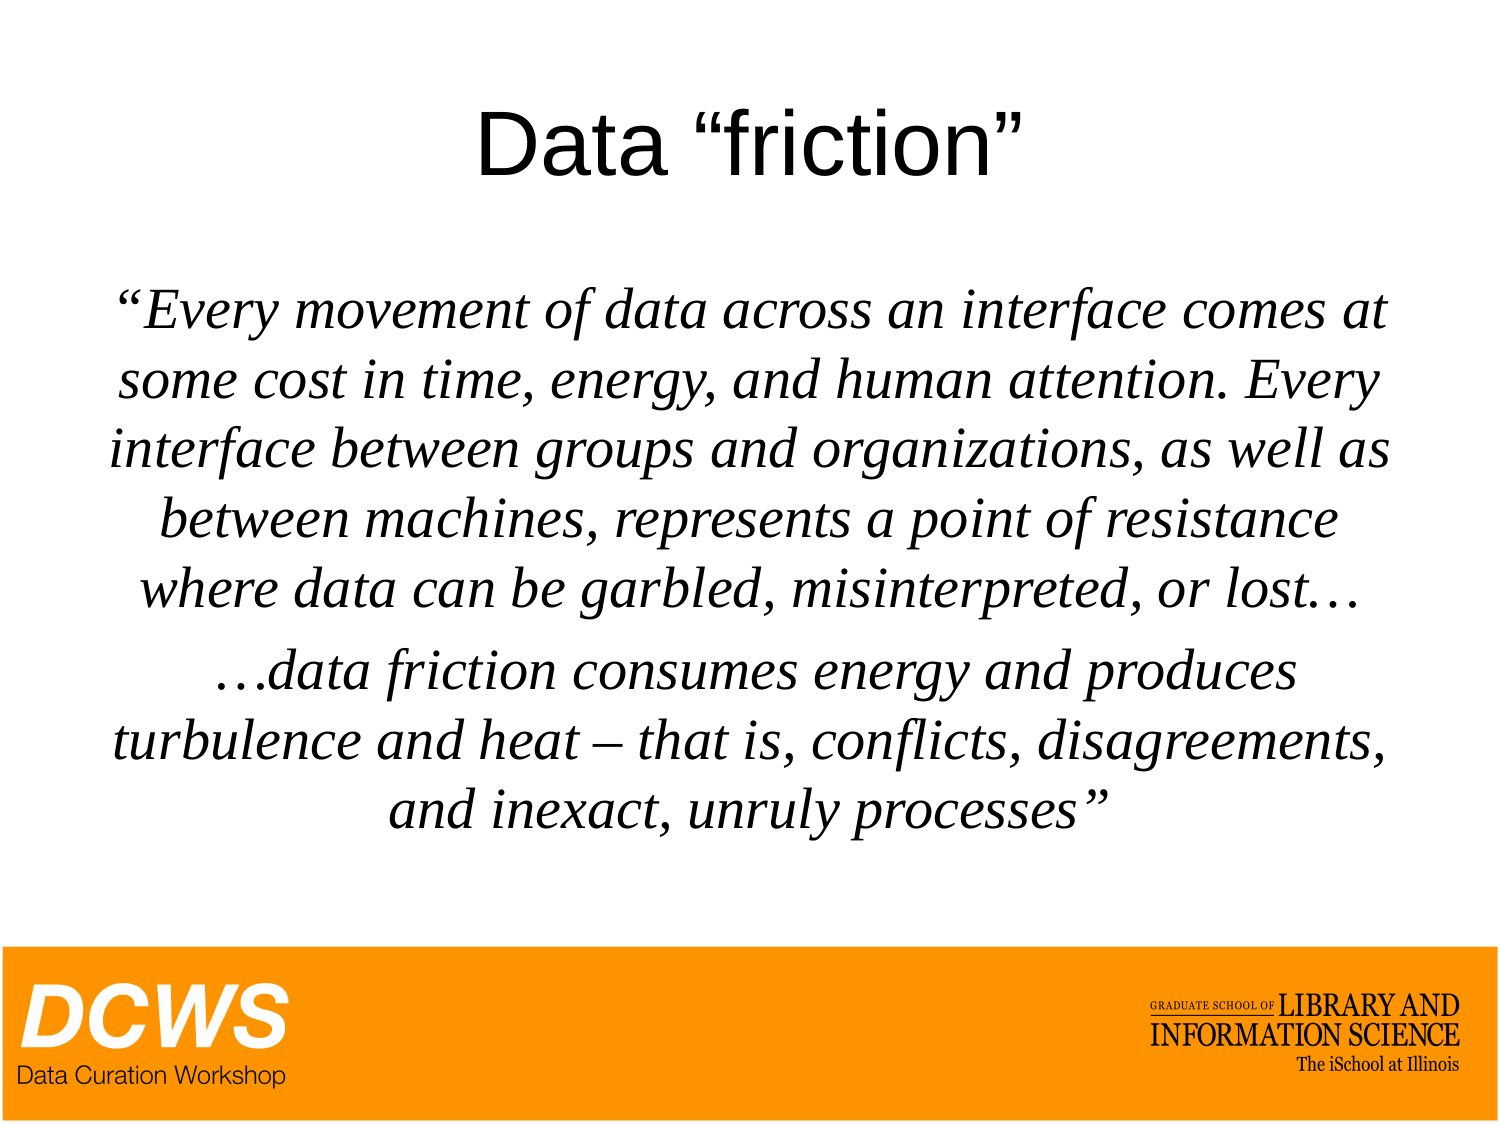

# Data “friction”
“Every movement of data across an interface comes at some cost in time, energy, and human attention. Every interface between groups and organizations, as well as between machines, represents a point of resistance where data can be garbled, misinterpreted, or lost…
 …data friction consumes energy and produces turbulence and heat – that is, conflicts, disagreements, and inexact, unruly processes”